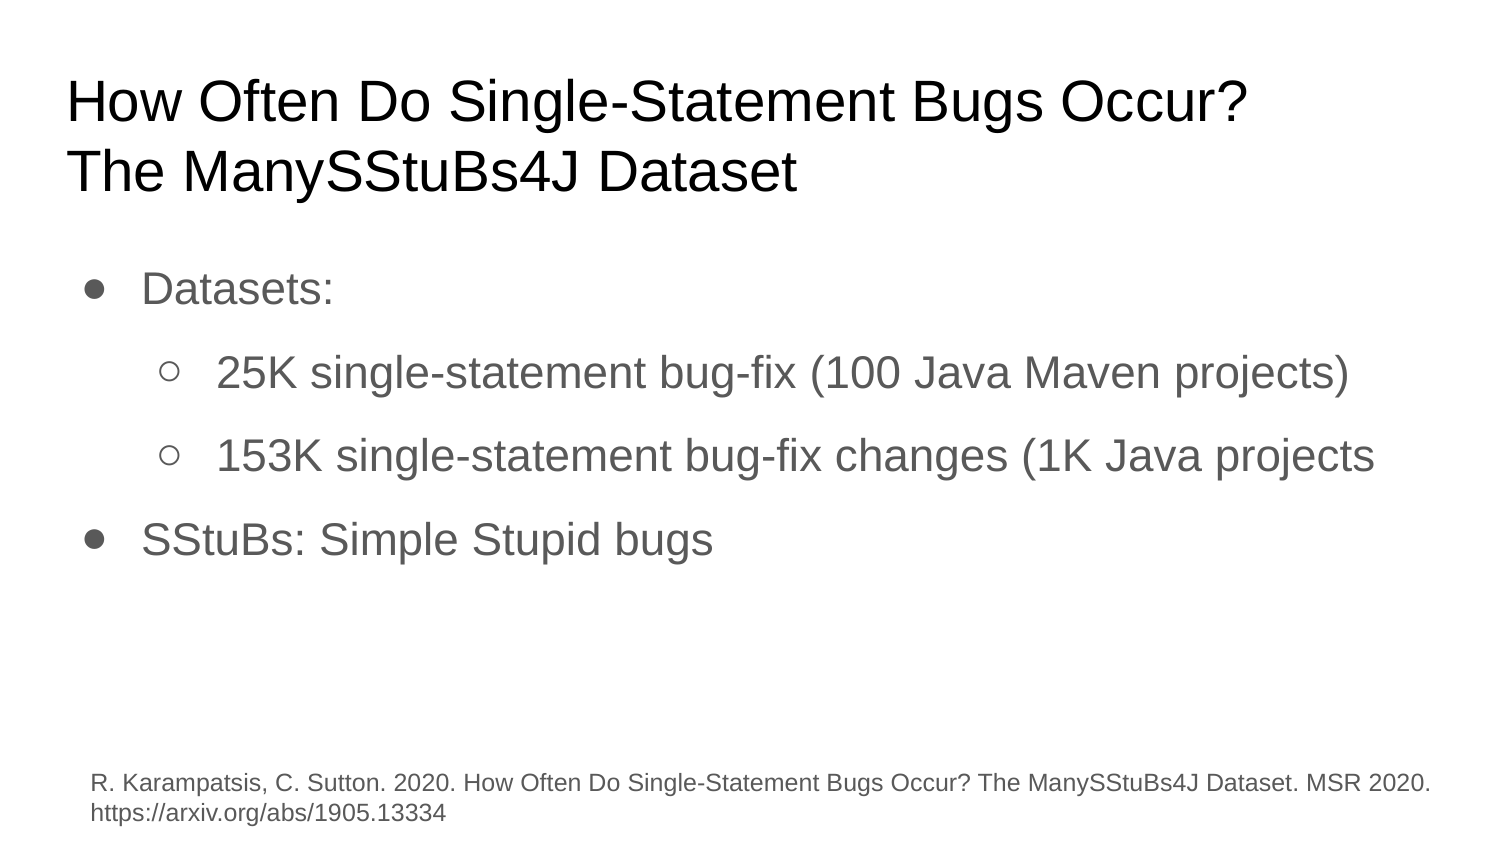

# How Often Do Single-Statement Bugs Occur?
The ManySStuBs4J Dataset
Datasets:
25K single-statement bug-fix (100 Java Maven projects)
153K single-statement bug-fix changes (1K Java projects
SStuBs: Simple Stupid bugs

R. Karampatsis, C. Sutton. 2020. How Often Do Single-Statement Bugs Occur? The ManySStuBs4J Dataset. MSR 2020.
https://arxiv.org/abs/1905.13334